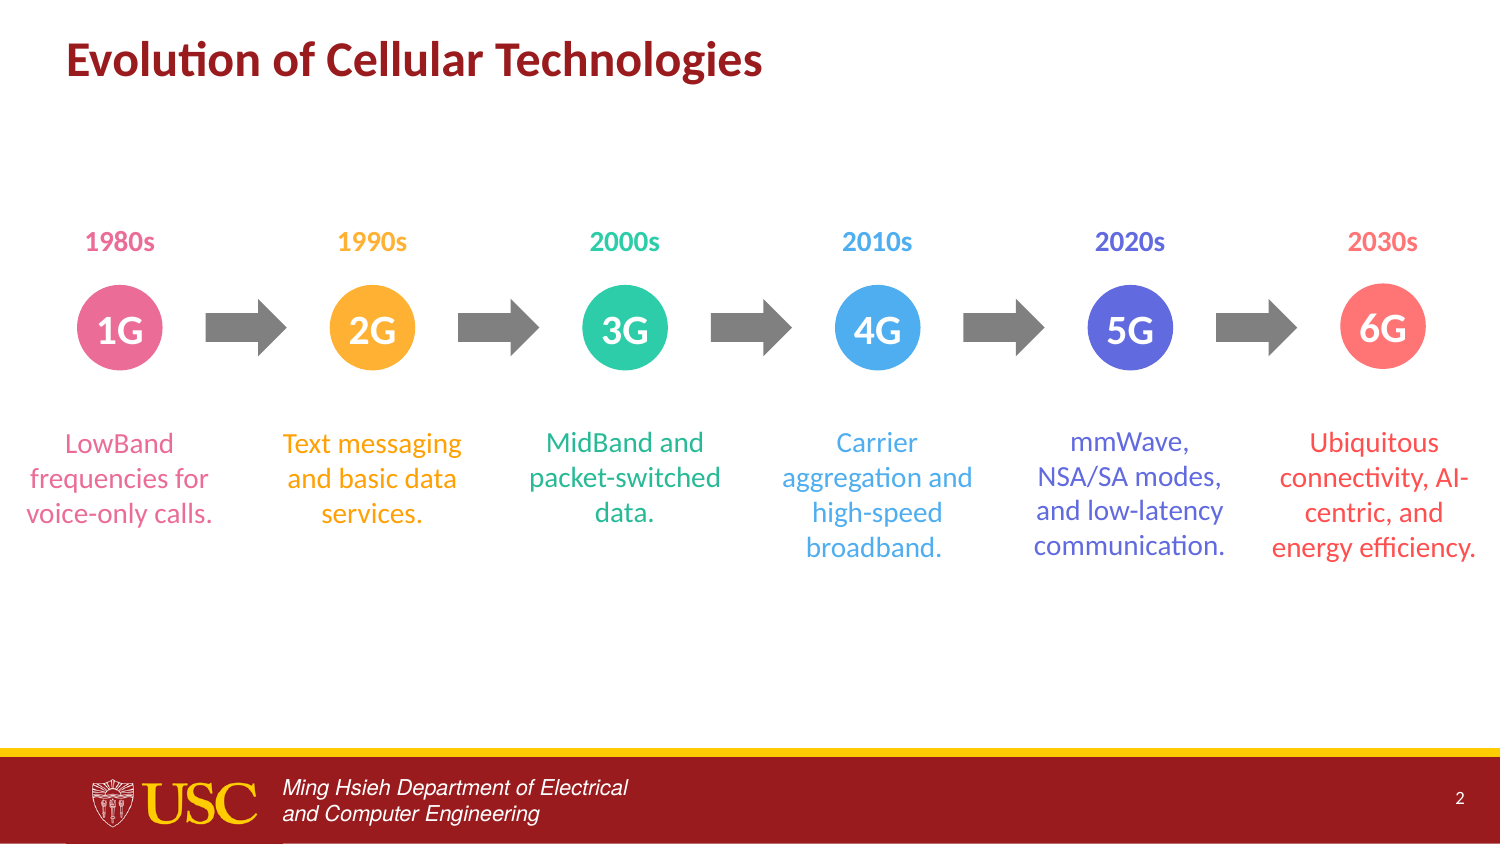

# Evolution of Cellular Technologies
1980s
1990s
2000s
2010s
2020s
2030s
6G
1G
2G
3G
4G
5G

mmWave, NSA/SA modes, and low-latency communication.
MidBand and packet-switched data.
Carrier aggregation and high-speed broadband.
Ubiquitous connectivity, AI-centric, and energy efficiency.
LowBand frequencies for voice-only calls.
Text messaging and basic data services.
2